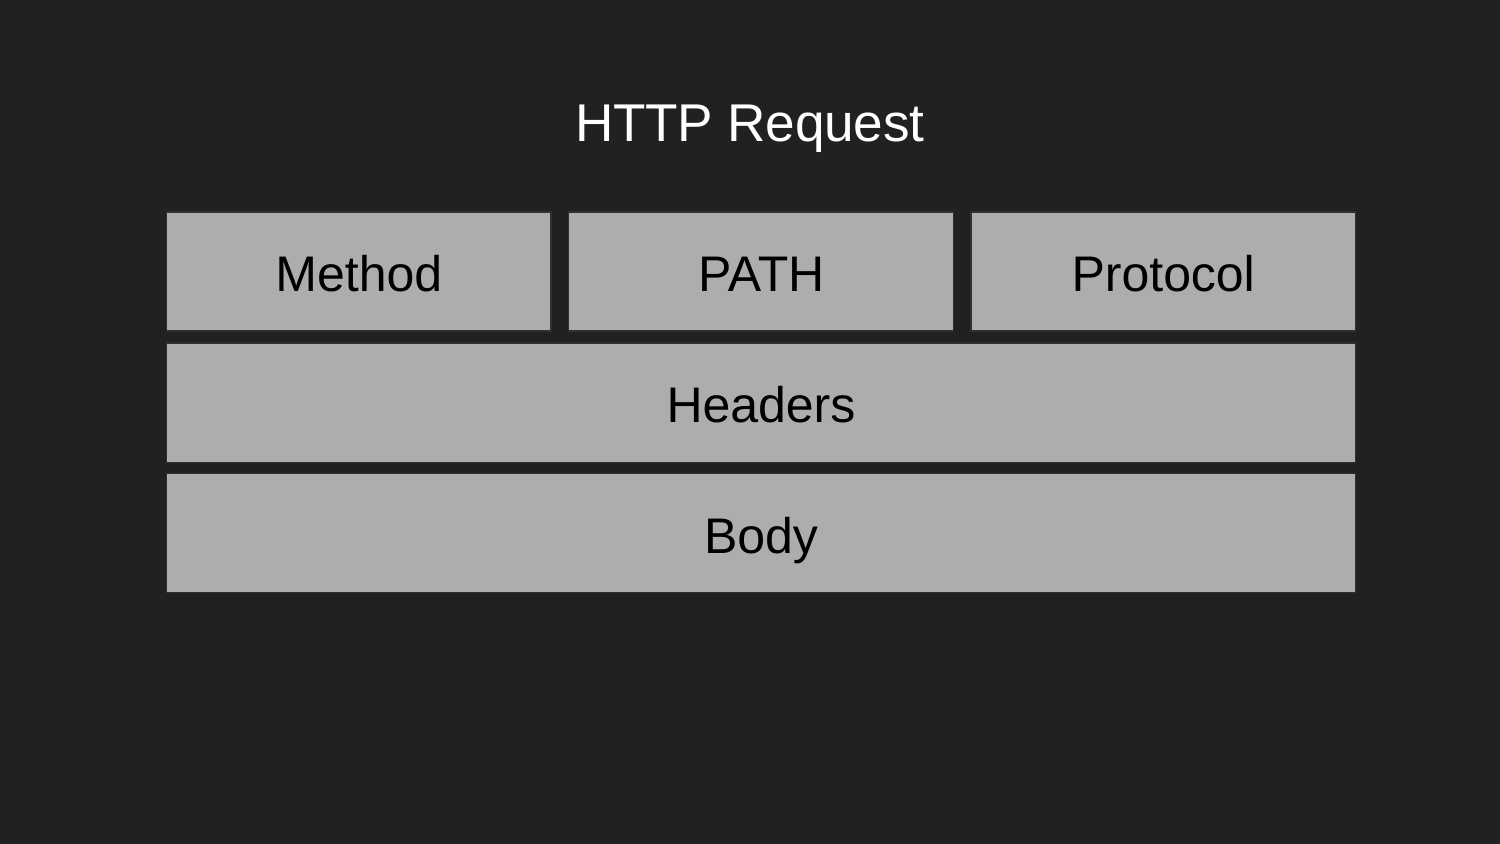

# HTTP Request
Method
PATH
Protocol
Headers
Body